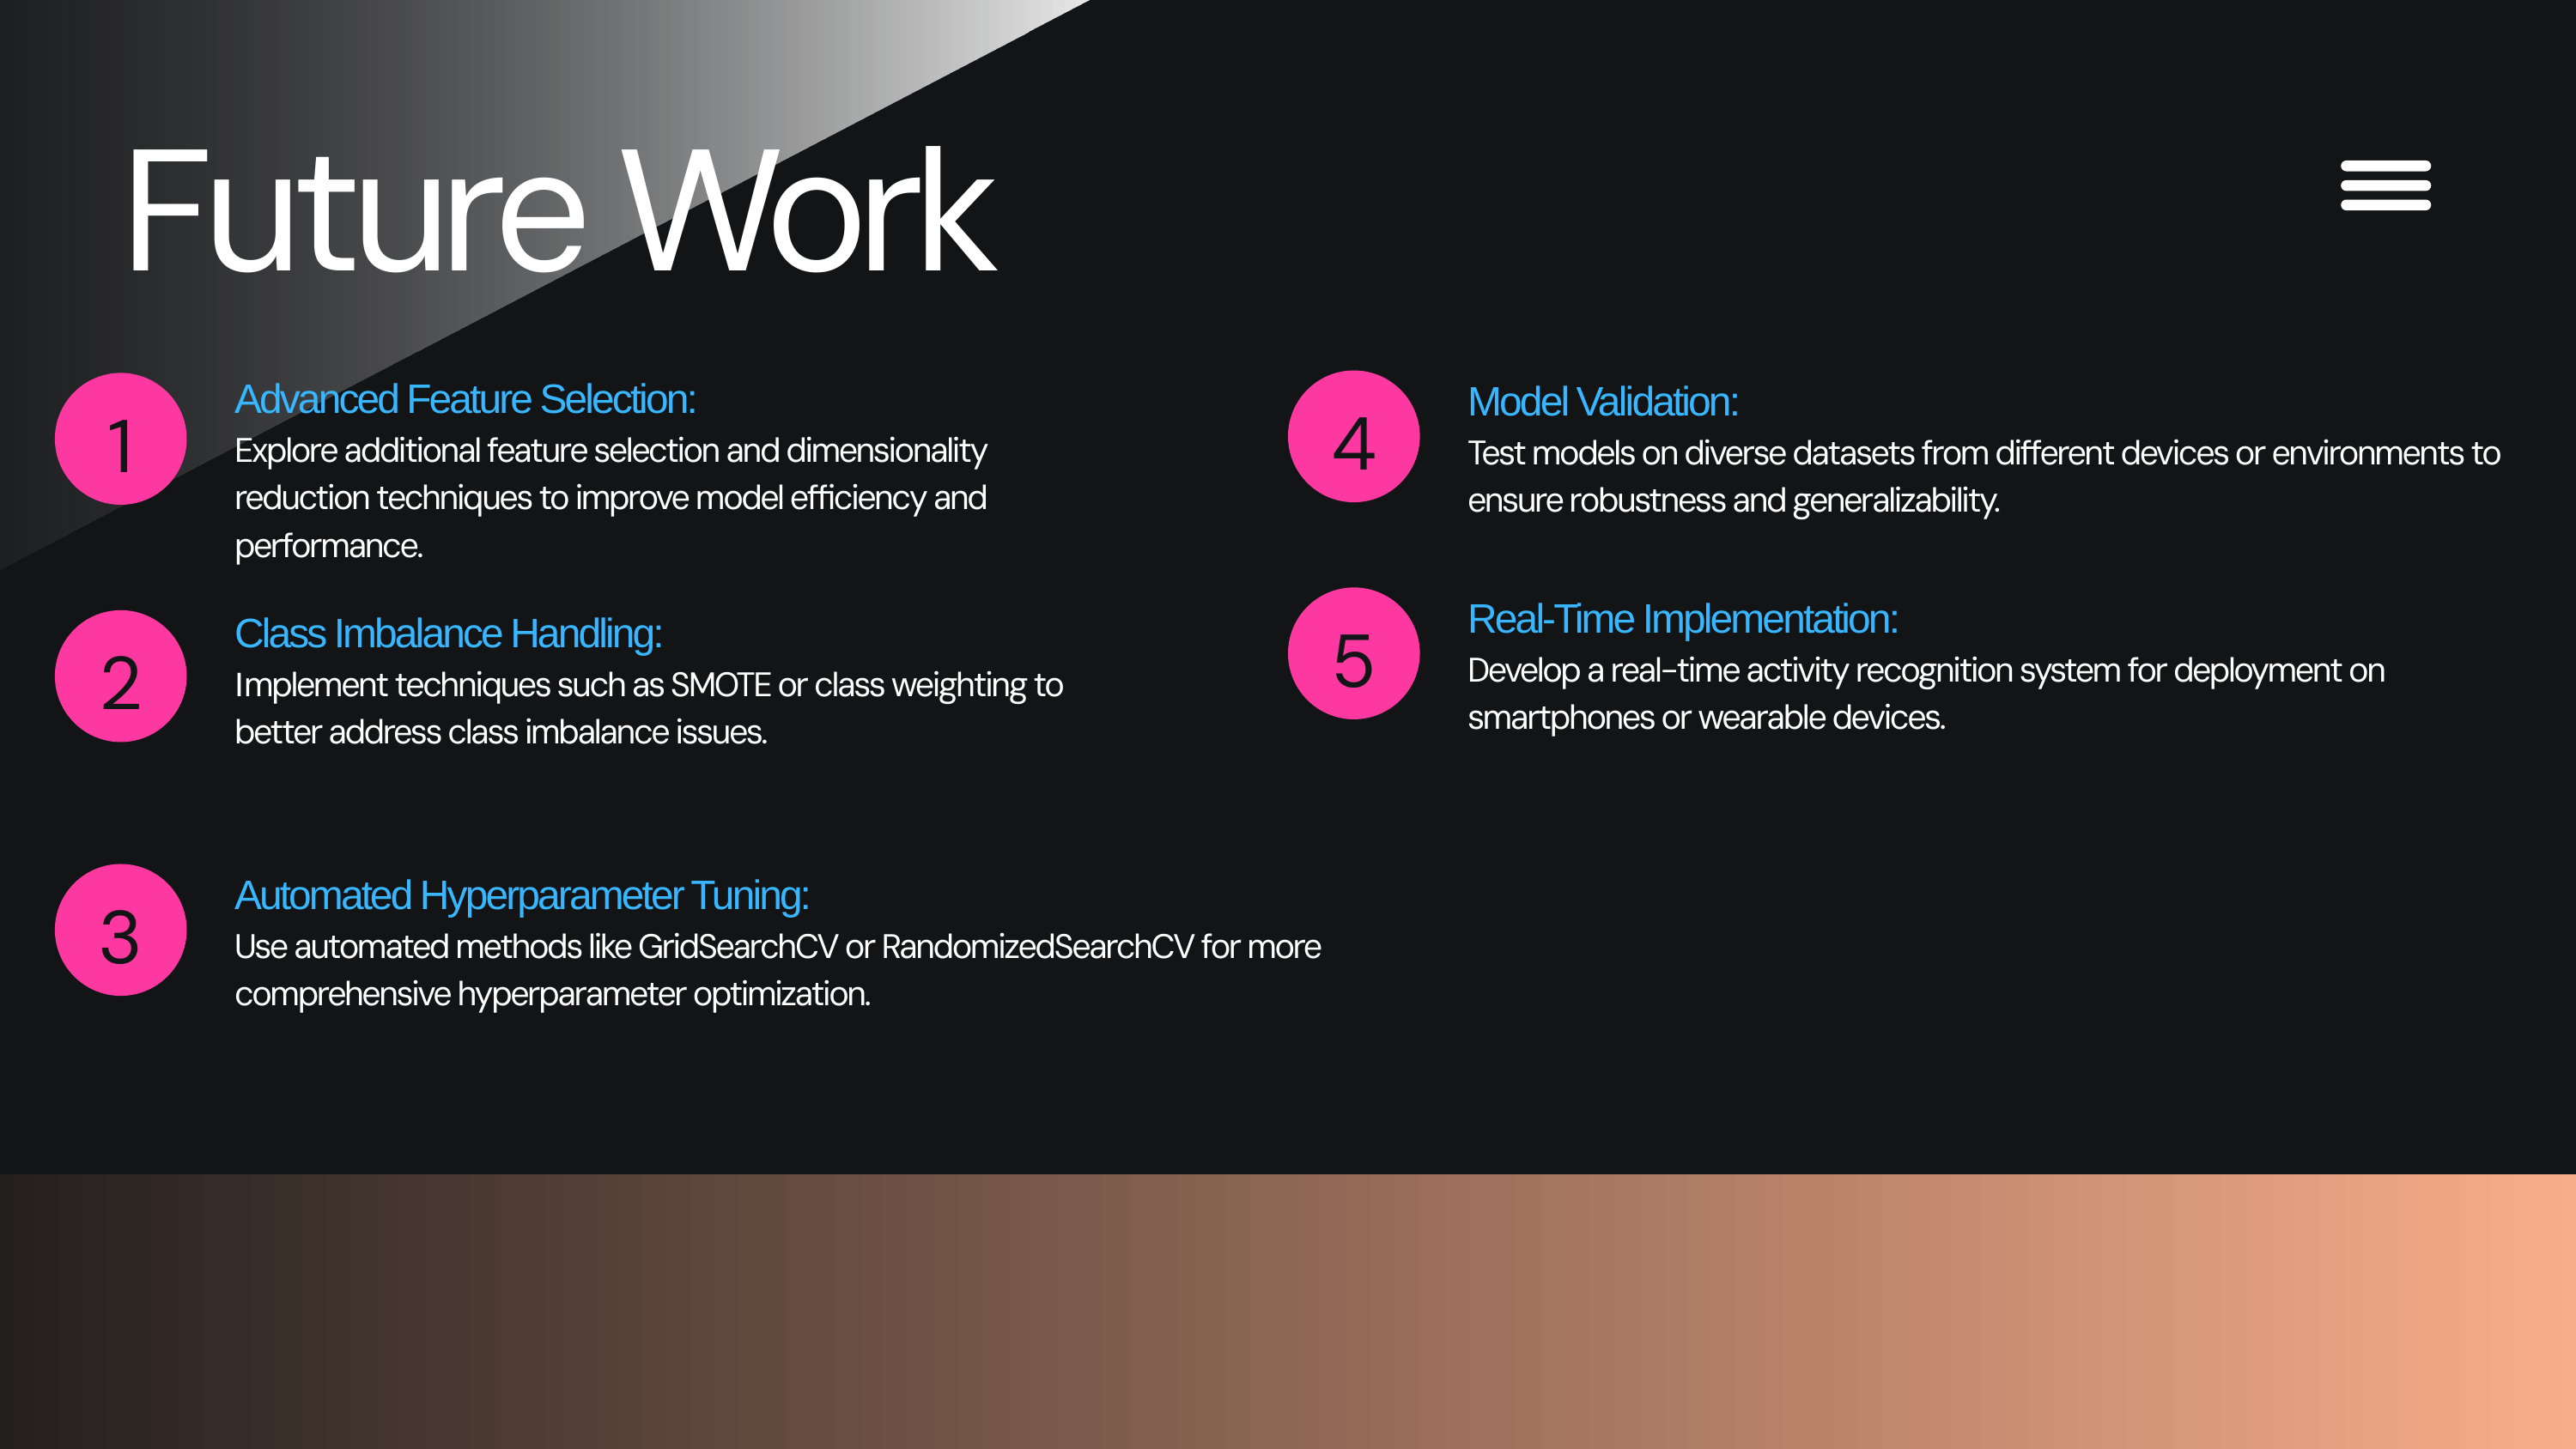

Future Work

Advanced Feature Selection:
Explore additional feature selection and dimensionality reduction techniques to improve model efficiency and performance.
Model Validation:
Test models on diverse datasets from different devices or environments to ensure robustness and generalizability.​

4
1
Real-Time Implementation:
Develop a real-time activity recognition system for deployment on smartphones or wearable devices.​

5
Class Imbalance Handling:
Implement techniques such as SMOTE or class weighting to better address class imbalance issues.​​

2
Automated Hyperparameter Tuning:
Use automated methods like GridSearchCV or RandomizedSearchCV for more comprehensive hyperparameter optimization.

3
1